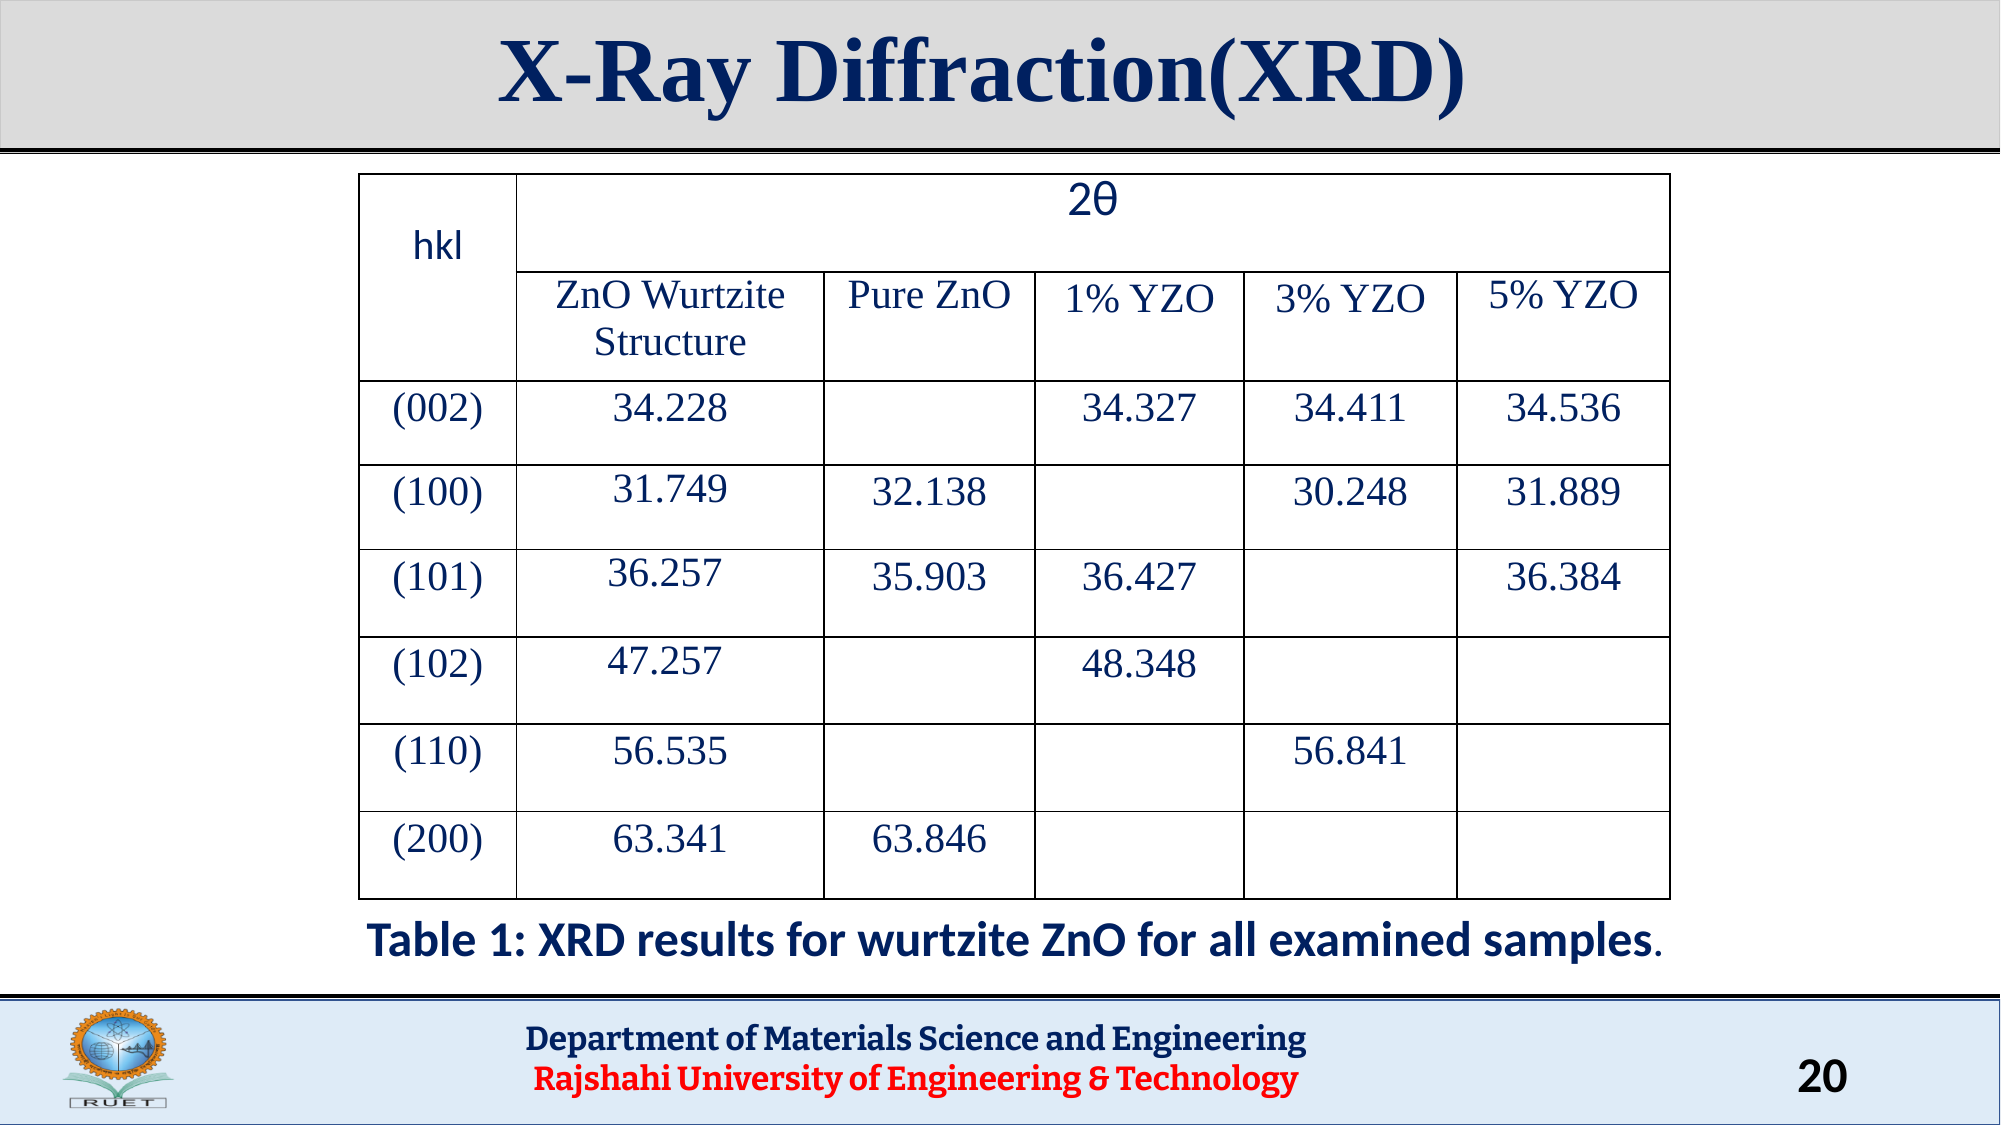

# X-Ray Diffraction(XRD)
| hkl | 2θ |  |  |  |  |
| --- | --- | --- | --- | --- | --- |
|  | ZnO Wurtzite Structure | Pure ZnO | 1% YZO | 3% YZO | 5% YZO |
| (002) | 34.228 |  | 34.327 | 34.411 | 34.536 |
| (100) | 31.749 | 32.138 |  | 30.248 | 31.889 |
| (101) | 36.257 | 35.903 | 36.427 |  | 36.384 |
| (102) | 47.257 |  | 48.348 |  |  |
| (110) | 56.535 |  |  | 56.841 |  |
| (200) | 63.341 | 63.846 |  |  |  |
Table 1: XRD results for wurtzite ZnO for all examined samples.

20